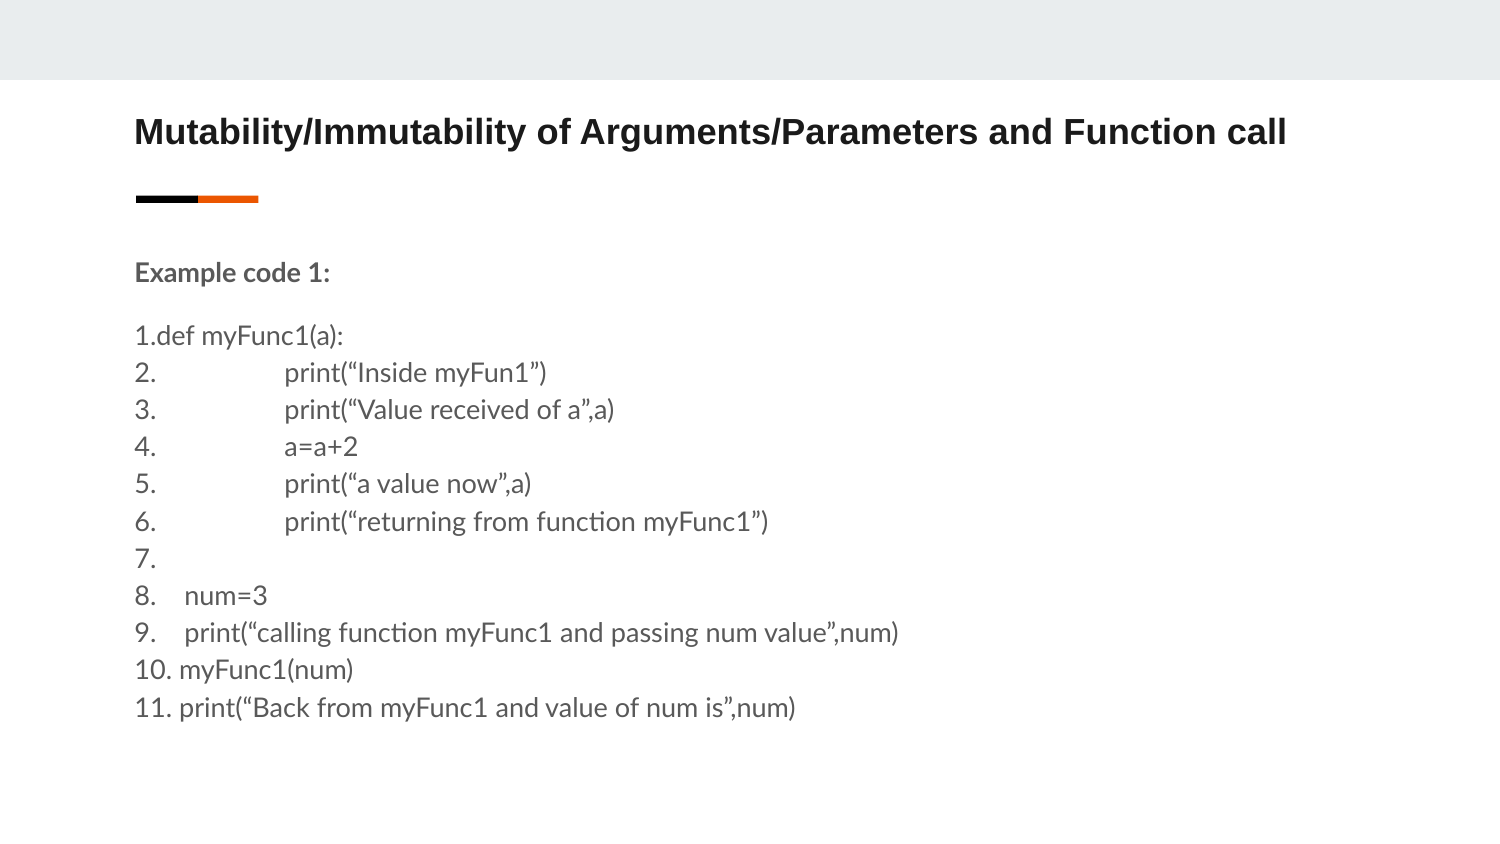

Mutability/Immutability of Arguments/Parameters and Function call
Example code 1:
1.def myFunc1(a):
2.	print(“Inside myFun1”)
3.	print(“Value received of a”,a)
4.	a=a+2
5.	print(“a value now”,a)
6.	print(“returning from function myFunc1”)
7.
8.    num=3
9.    print(“calling function myFunc1 and passing num value”,num)
10. myFunc1(num)
11. print(“Back from myFunc1 and value of num is”,num)